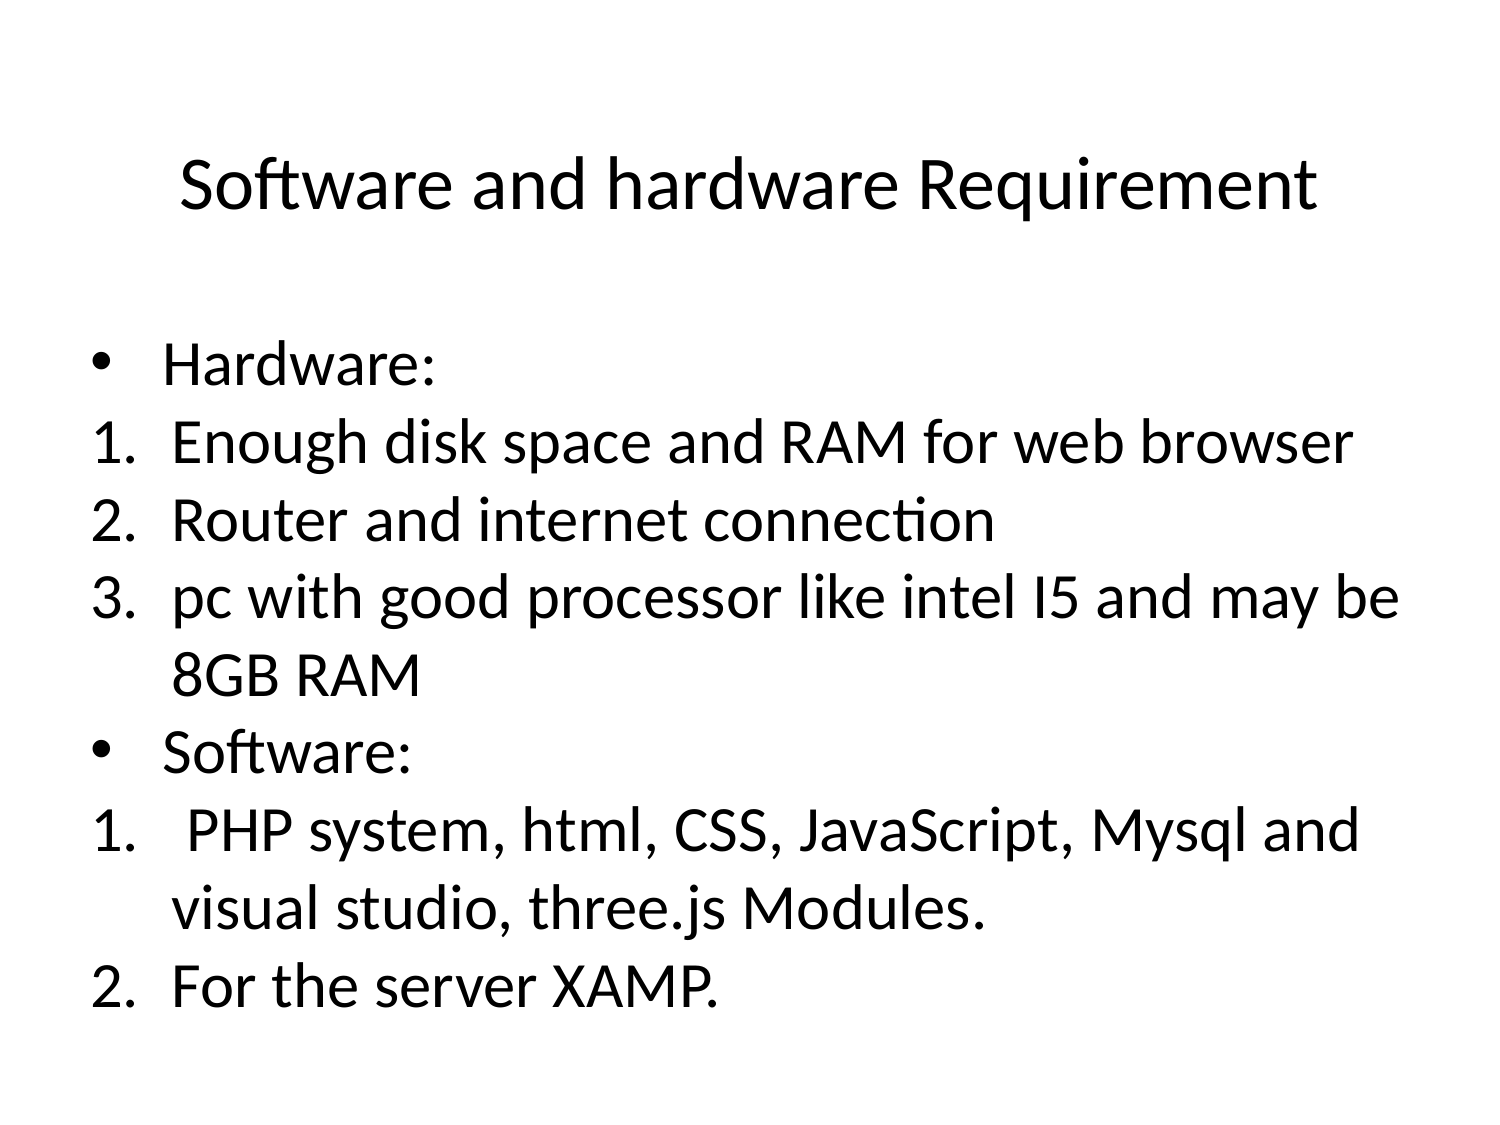

# Software and hardware Requirement
Hardware:
Enough disk space and RAM for web browser
Router and internet connection
pc with good processor like intel I5 and may be 8GB RAM
Software:
 PHP system, html, CSS, JavaScript, Mysql and visual studio, three.js Modules.
For the server XAMP.